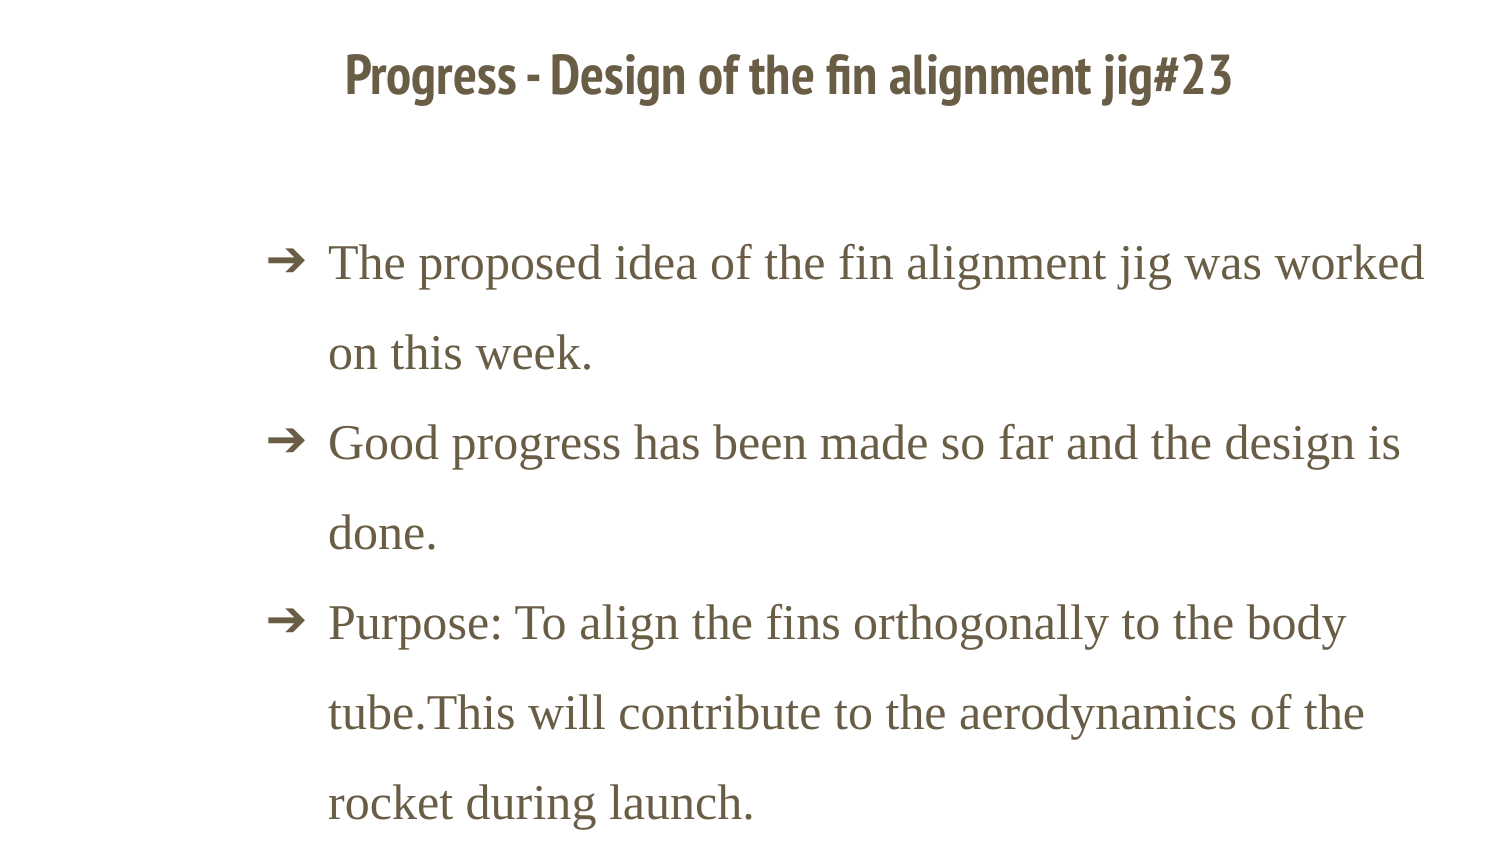

# Progress - Design of the fin alignment jig#23
The proposed idea of the fin alignment jig was worked on this week.
Good progress has been made so far and the design is done.
Purpose: To align the fins orthogonally to the body tube.This will contribute to the aerodynamics of the rocket during launch.